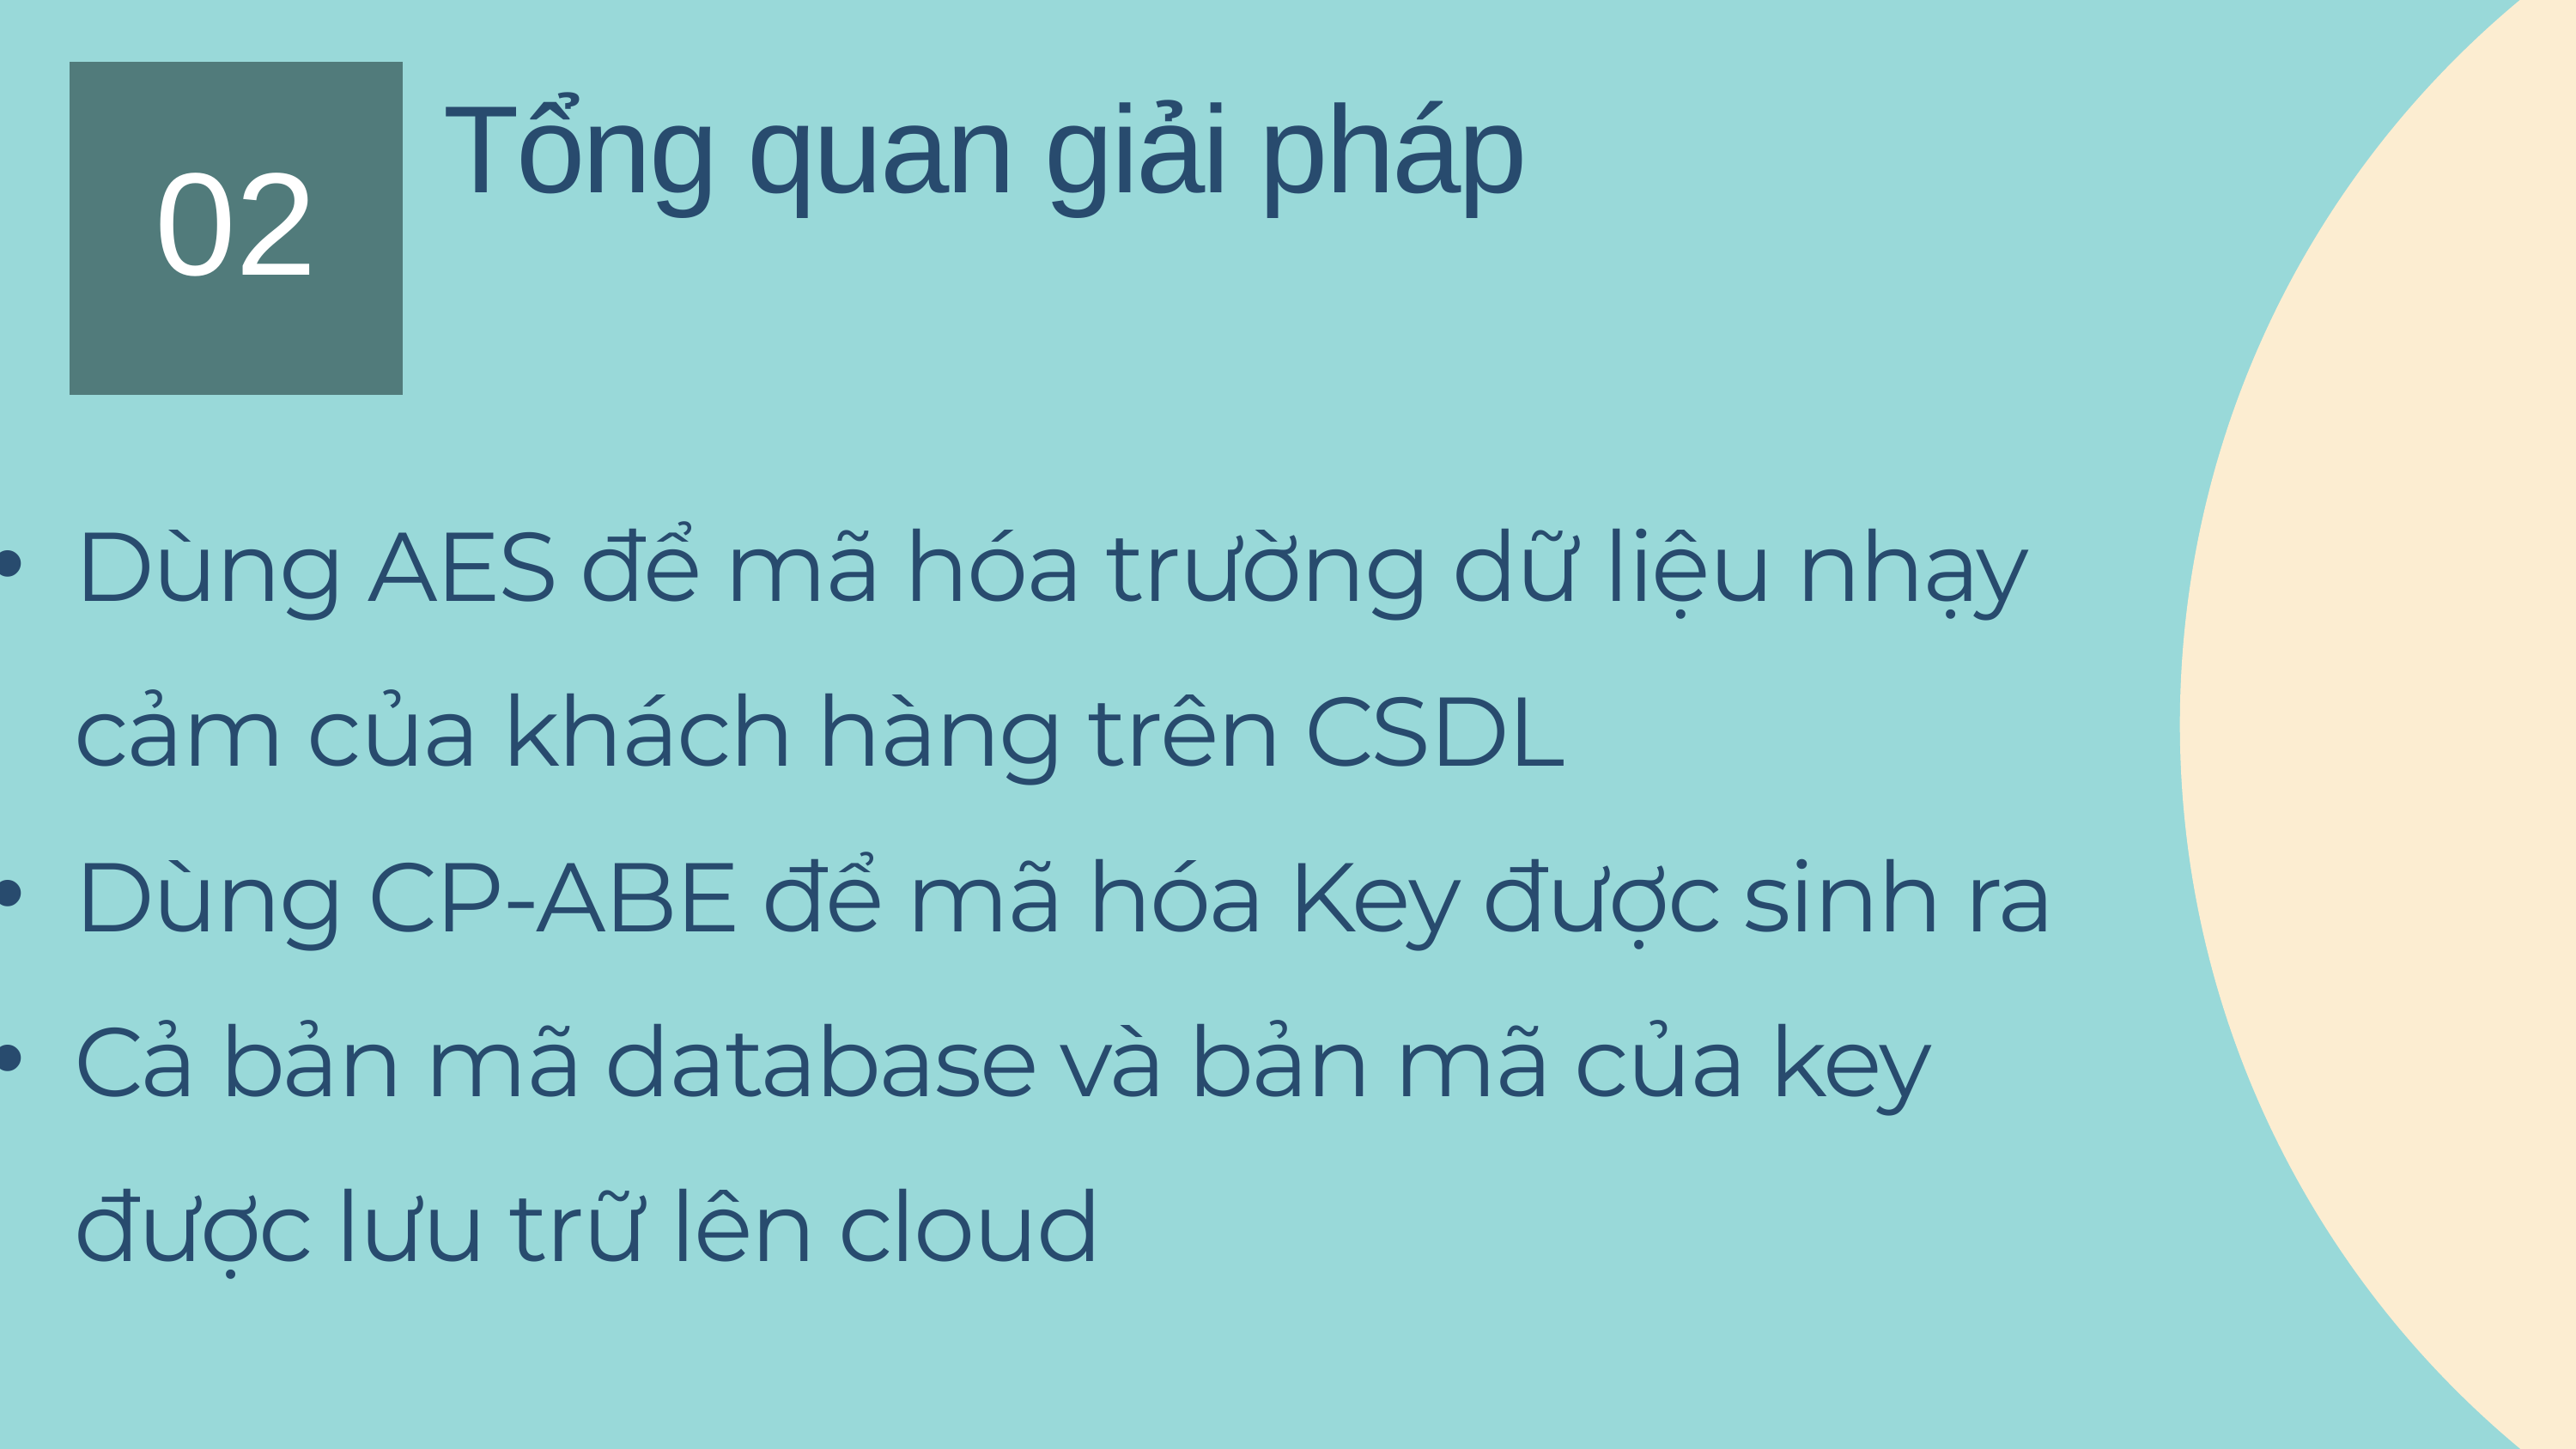

Tổng quan giải pháp

02
Dùng AES để mã hóa trường dữ liệu nhạy cảm của khách hàng trên CSDL
Dùng CP-ABE để mã hóa Key được sinh ra
Cả bản mã database và bản mã của key được lưu trữ lên cloud